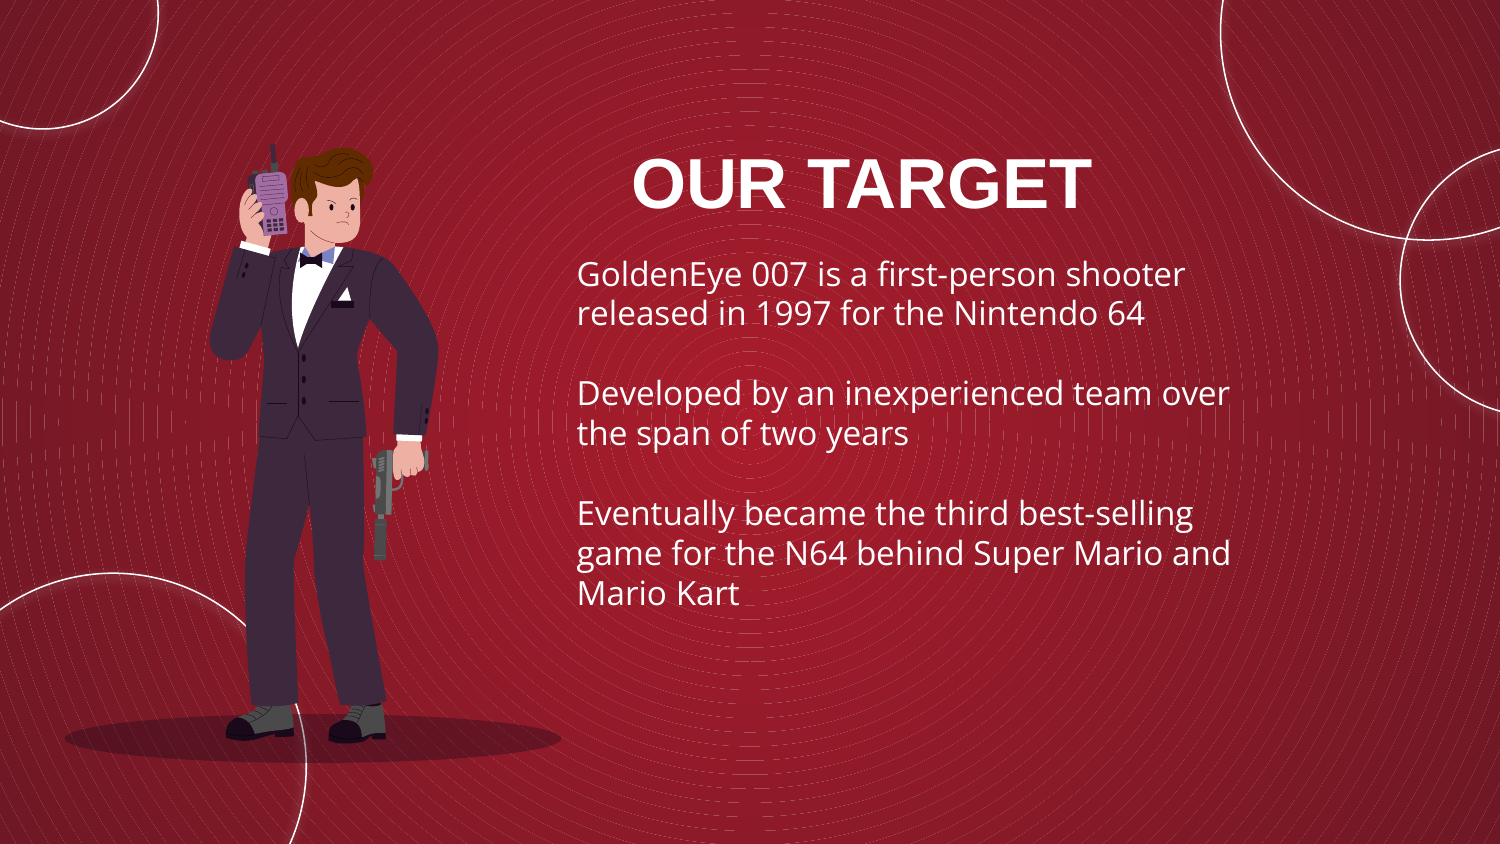

# OUR TARGET

GoldenEye 007 is a first-person shooter released in 1997 for the Nintendo 64

Developed by an inexperienced team over the span of two years

Eventually became the third best-selling game for the N64 behind Super Mario and Mario Kart